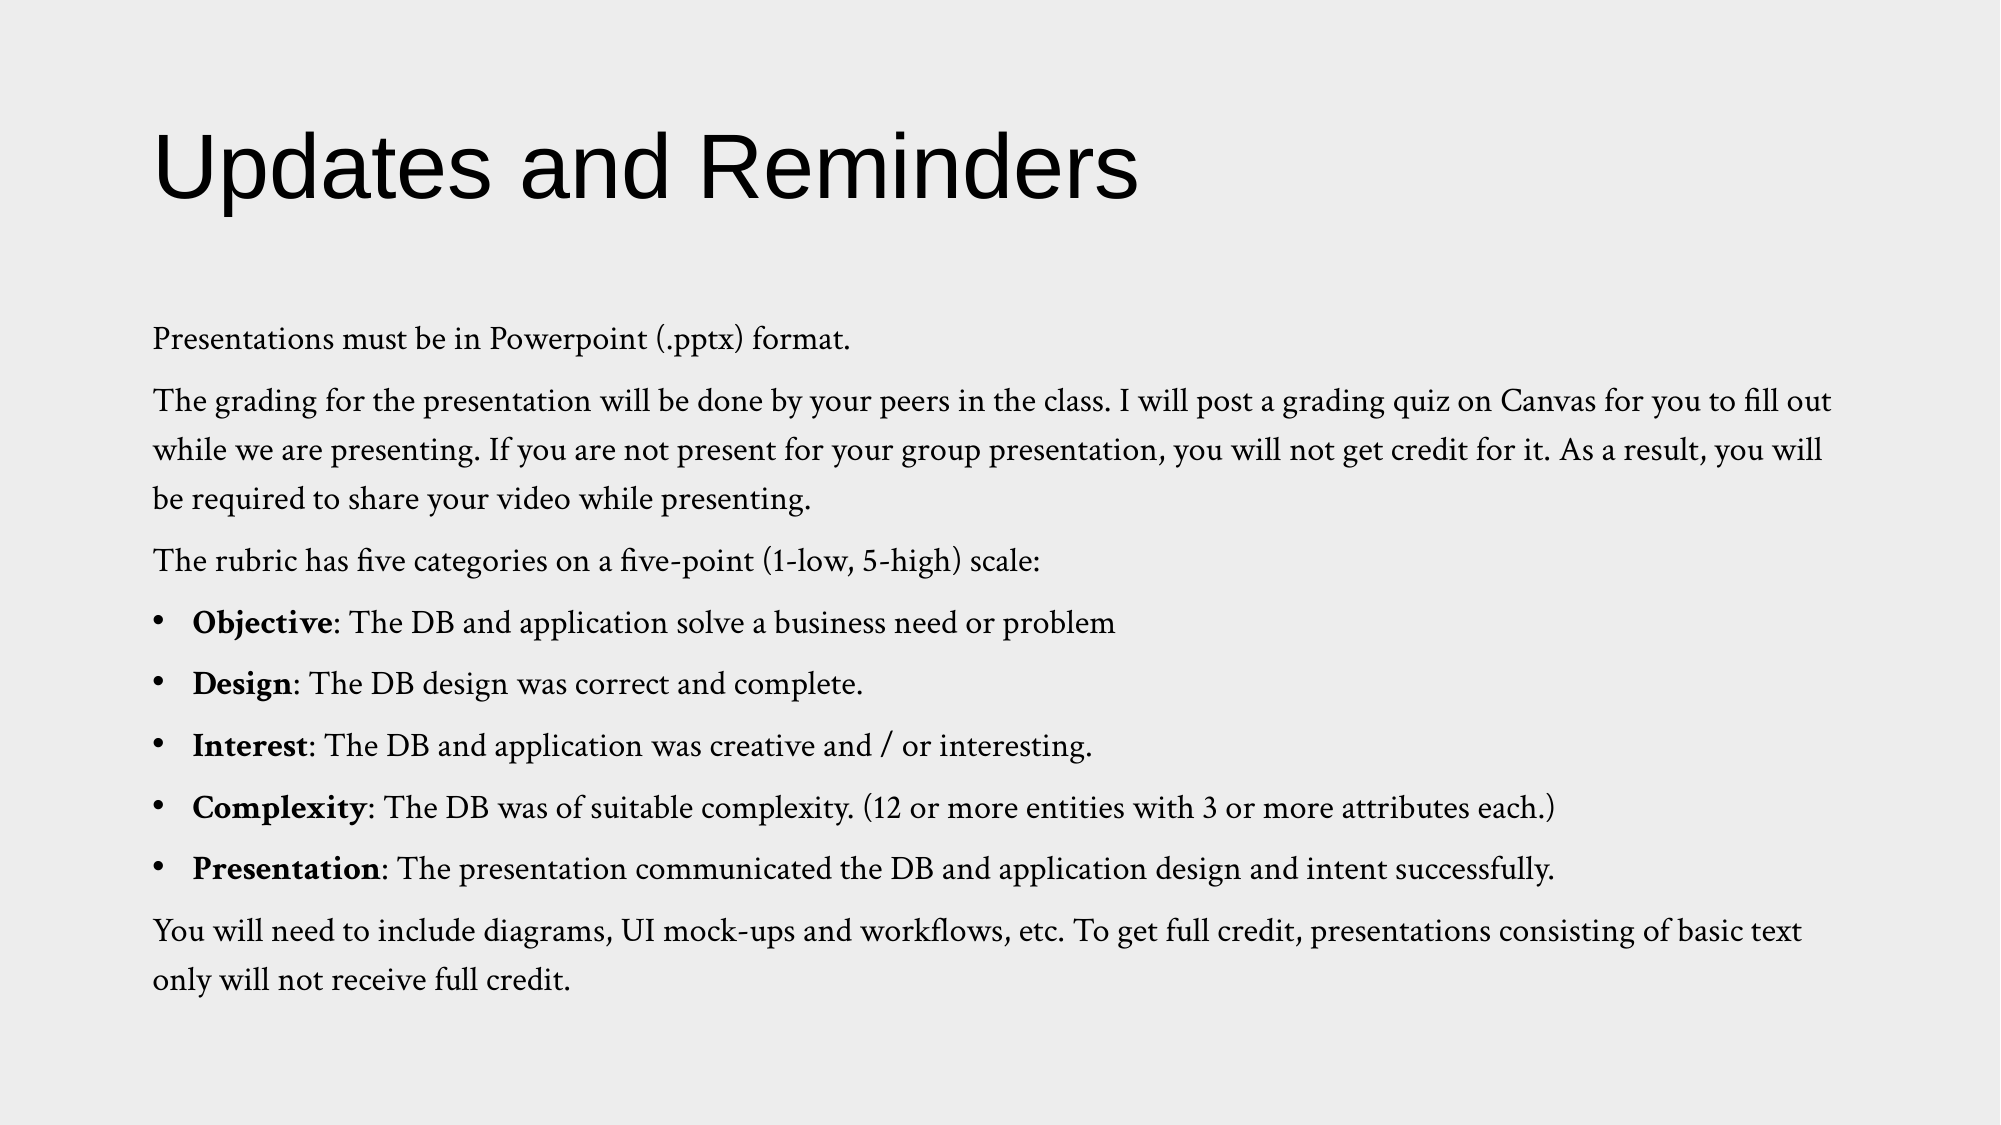

# Updates and Reminders
Presentations must be in Powerpoint (.pptx) format.
The grading for the presentation will be done by your peers in the class. I will post a grading quiz on Canvas for you to fill out while we are presenting. If you are not present for your group presentation, you will not get credit for it. As a result, you will be required to share your video while presenting.
The rubric has five categories on a five-point (1-low, 5-high) scale:
Objective: The DB and application solve a business need or problem
Design: The DB design was correct and complete.
Interest: The DB and application was creative and / or interesting.
Complexity: The DB was of suitable complexity. (12 or more entities with 3 or more attributes each.)
Presentation: The presentation communicated the DB and application design and intent successfully.
You will need to include diagrams, UI mock-ups and workflows, etc. To get full credit, presentations consisting of basic text only will not receive full credit.